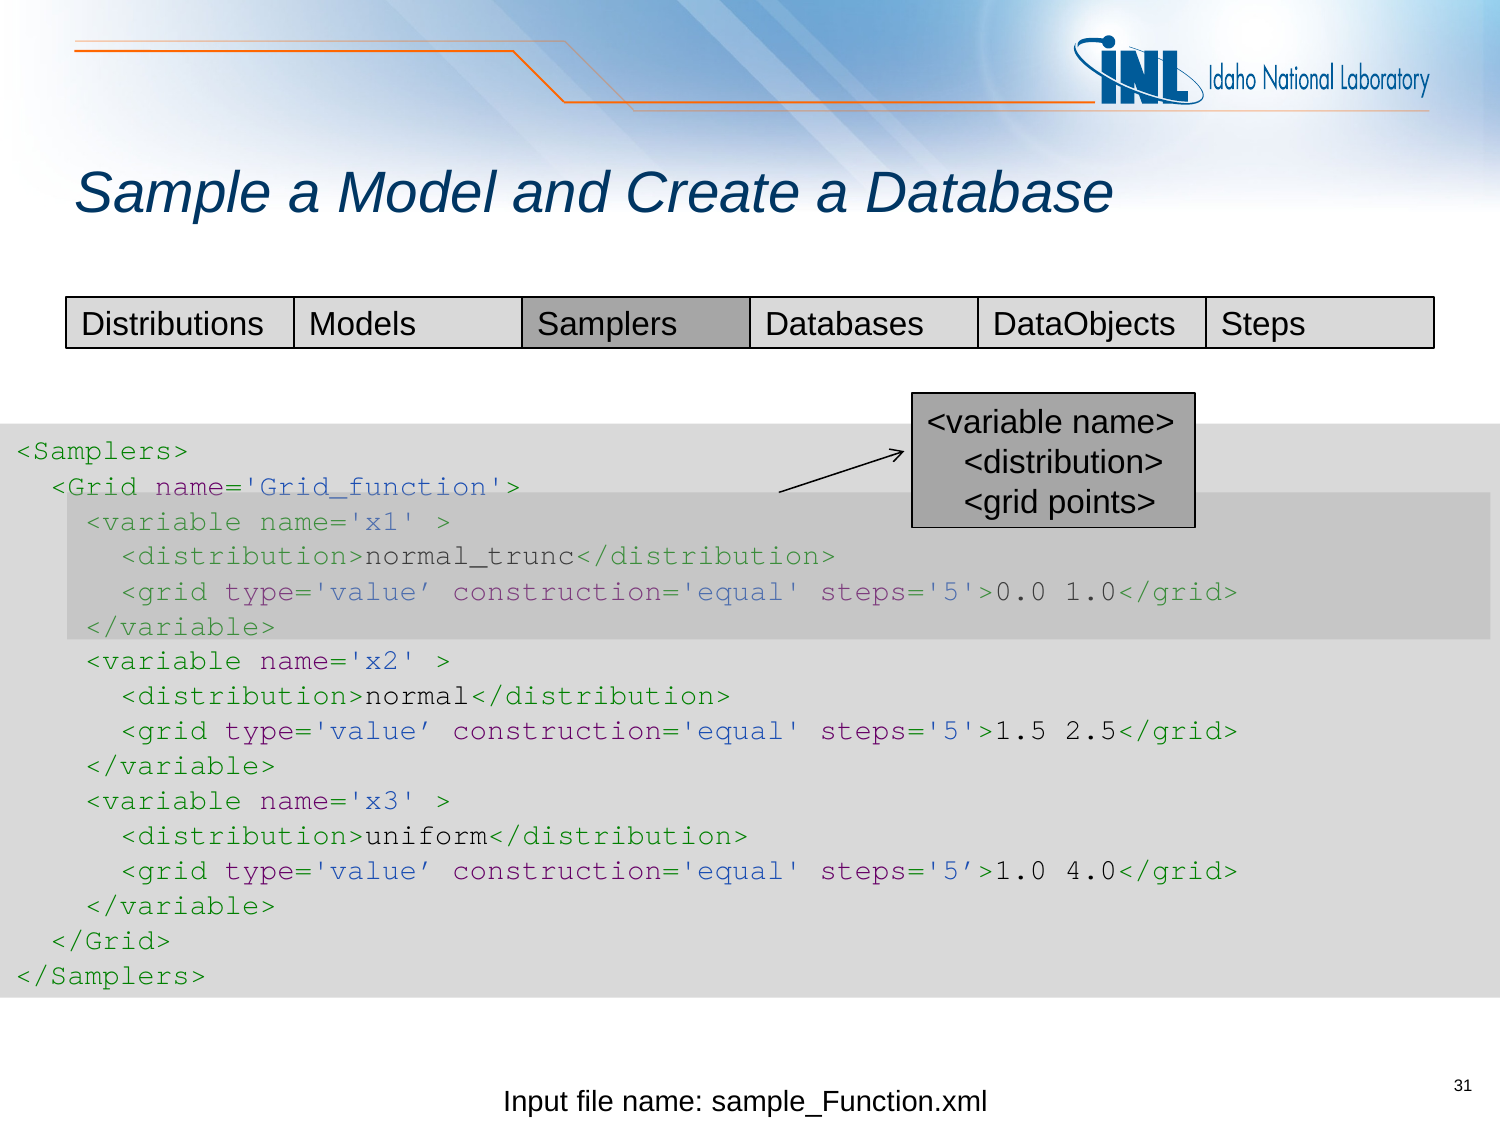

# Sample a Model and Create a Database
Distributions
Models
Samplers
Databases
DataObjects
Steps
<variable name>
    <distribution>
    <grid points>
<Samplers>
  <Grid name='Grid_function'>
    <variable name='x1' >
      <distribution>normal_trunc</distribution>
      <grid type='value’ construction='equal' steps='5'>0.0 1.0</grid>
    </variable>
    <variable name='x2' >
      <distribution>normal</distribution>
      <grid type='value’ construction='equal' steps='5'>1.5 2.5</grid>
    </variable>
    <variable name='x3' >
      <distribution>uniform</distribution>
      <grid type='value’ construction='equal' steps='5’>1.0 4.0</grid>
    </variable>
  </Grid>
</Samplers>

Input file name: sample_Function.xml
31